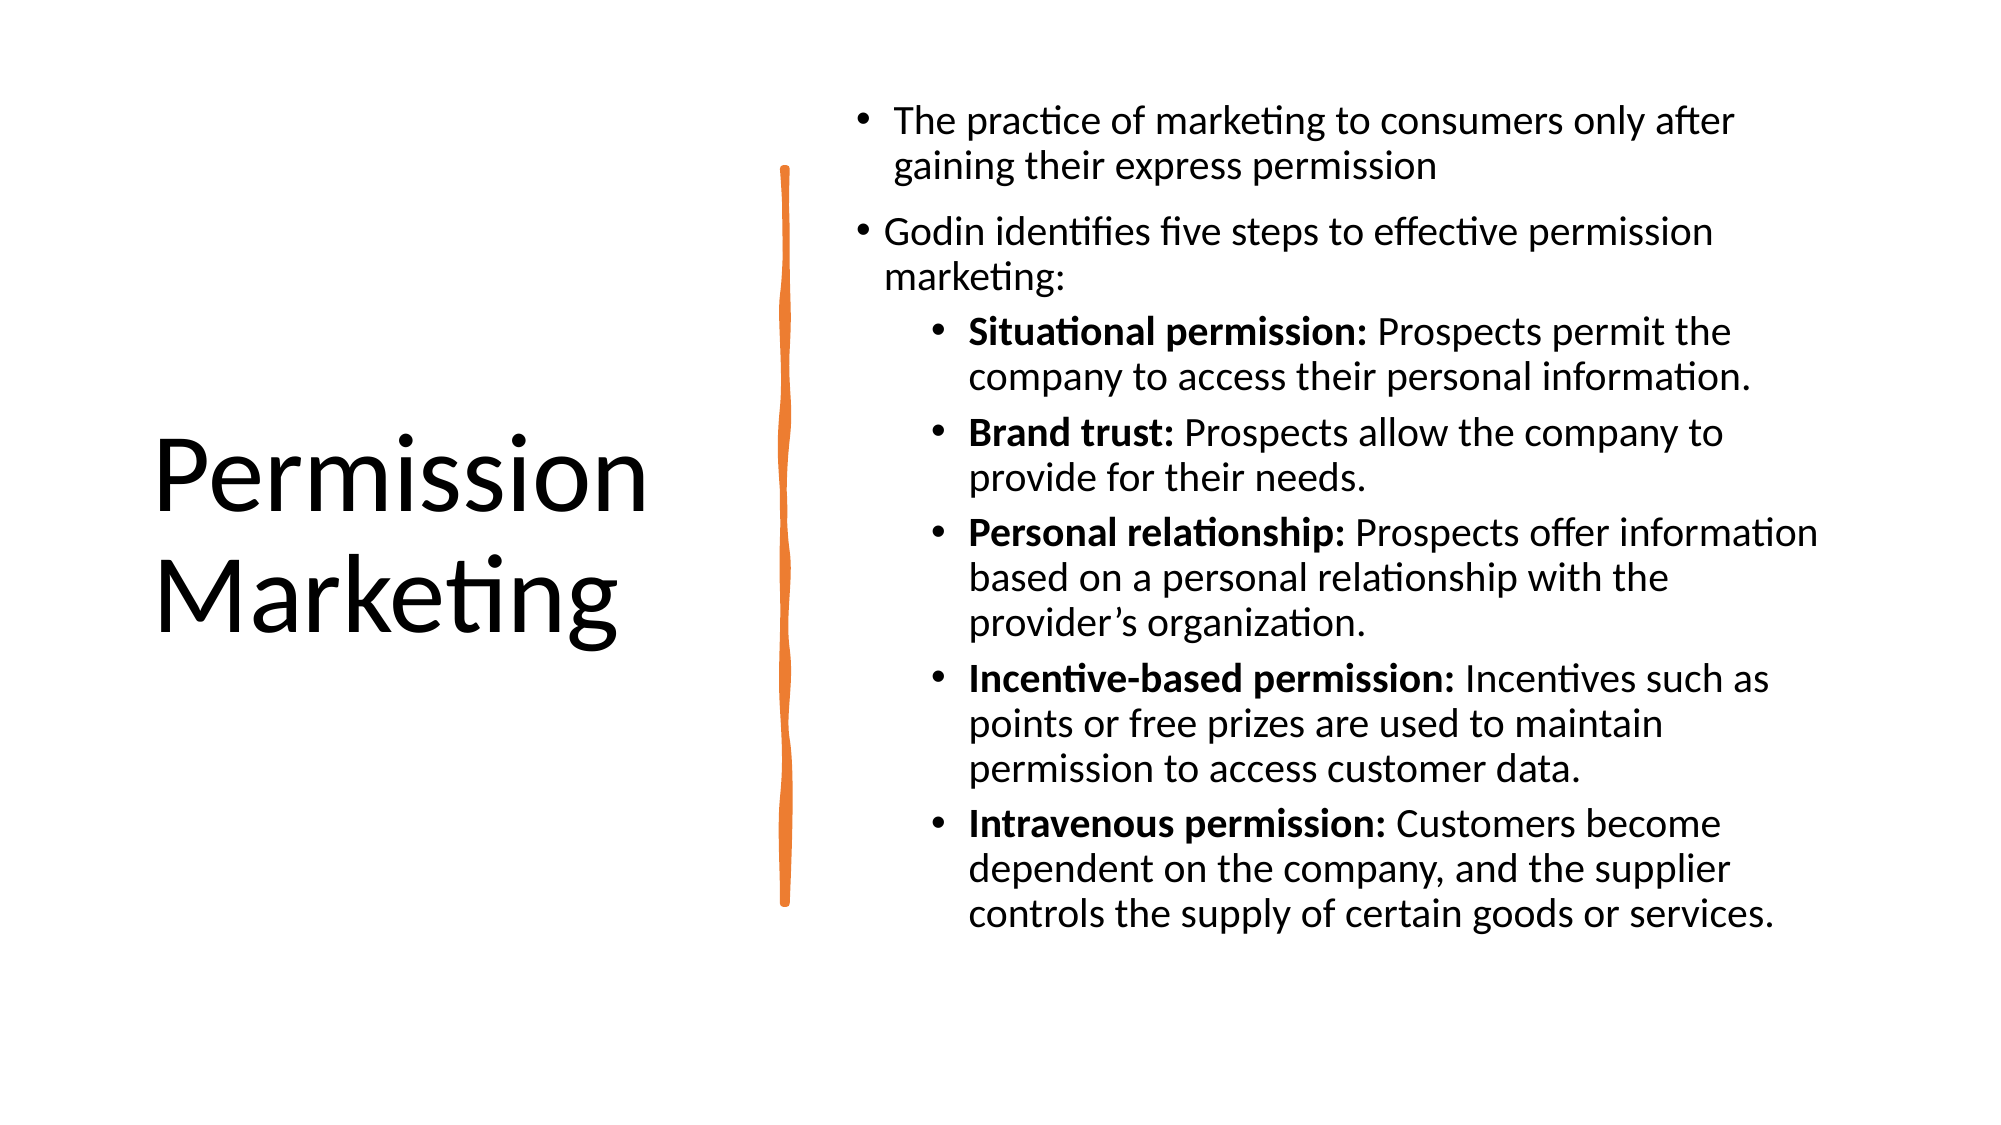

# Permission Marketing
The practice of marketing to consumers only after gaining their express permission
Godin identifies five steps to effective permission marketing:
Situational permission: Prospects permit the company to access their personal information.
Brand trust: Prospects allow the company to provide for their needs.
Personal relationship: Prospects offer information based on a personal relationship with the provider’s organization.
Incentive-based permission: Incentives such as points or free prizes are used to maintain permission to access customer data.
Intravenous permission: Customers become dependent on the company, and the supplier controls the supply of certain goods or services.